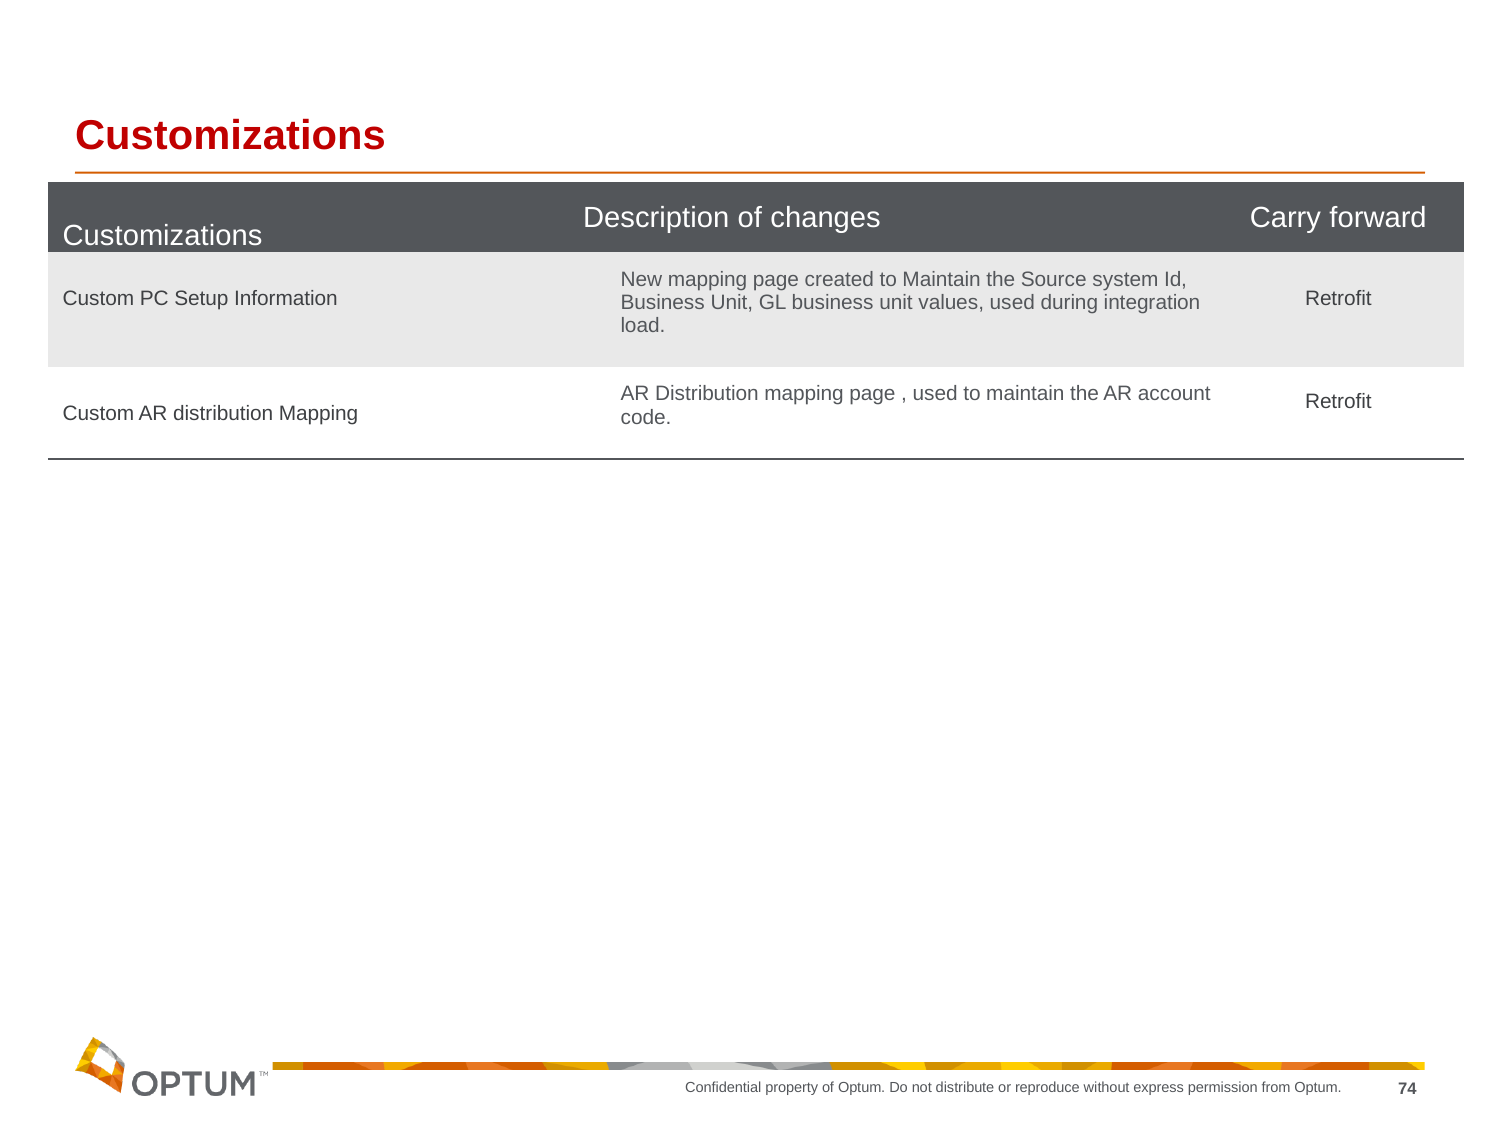

# Customizations
| Customizations | Description of changes | Carry forward |
| --- | --- | --- |
| Custom PC Setup Information | New mapping page created to Maintain the Source system Id, Business Unit, GL business unit values, used during integration load. | Retrofit |
| Custom AR distribution Mapping | AR Distribution mapping page , used to maintain the AR account code. | Retrofit |